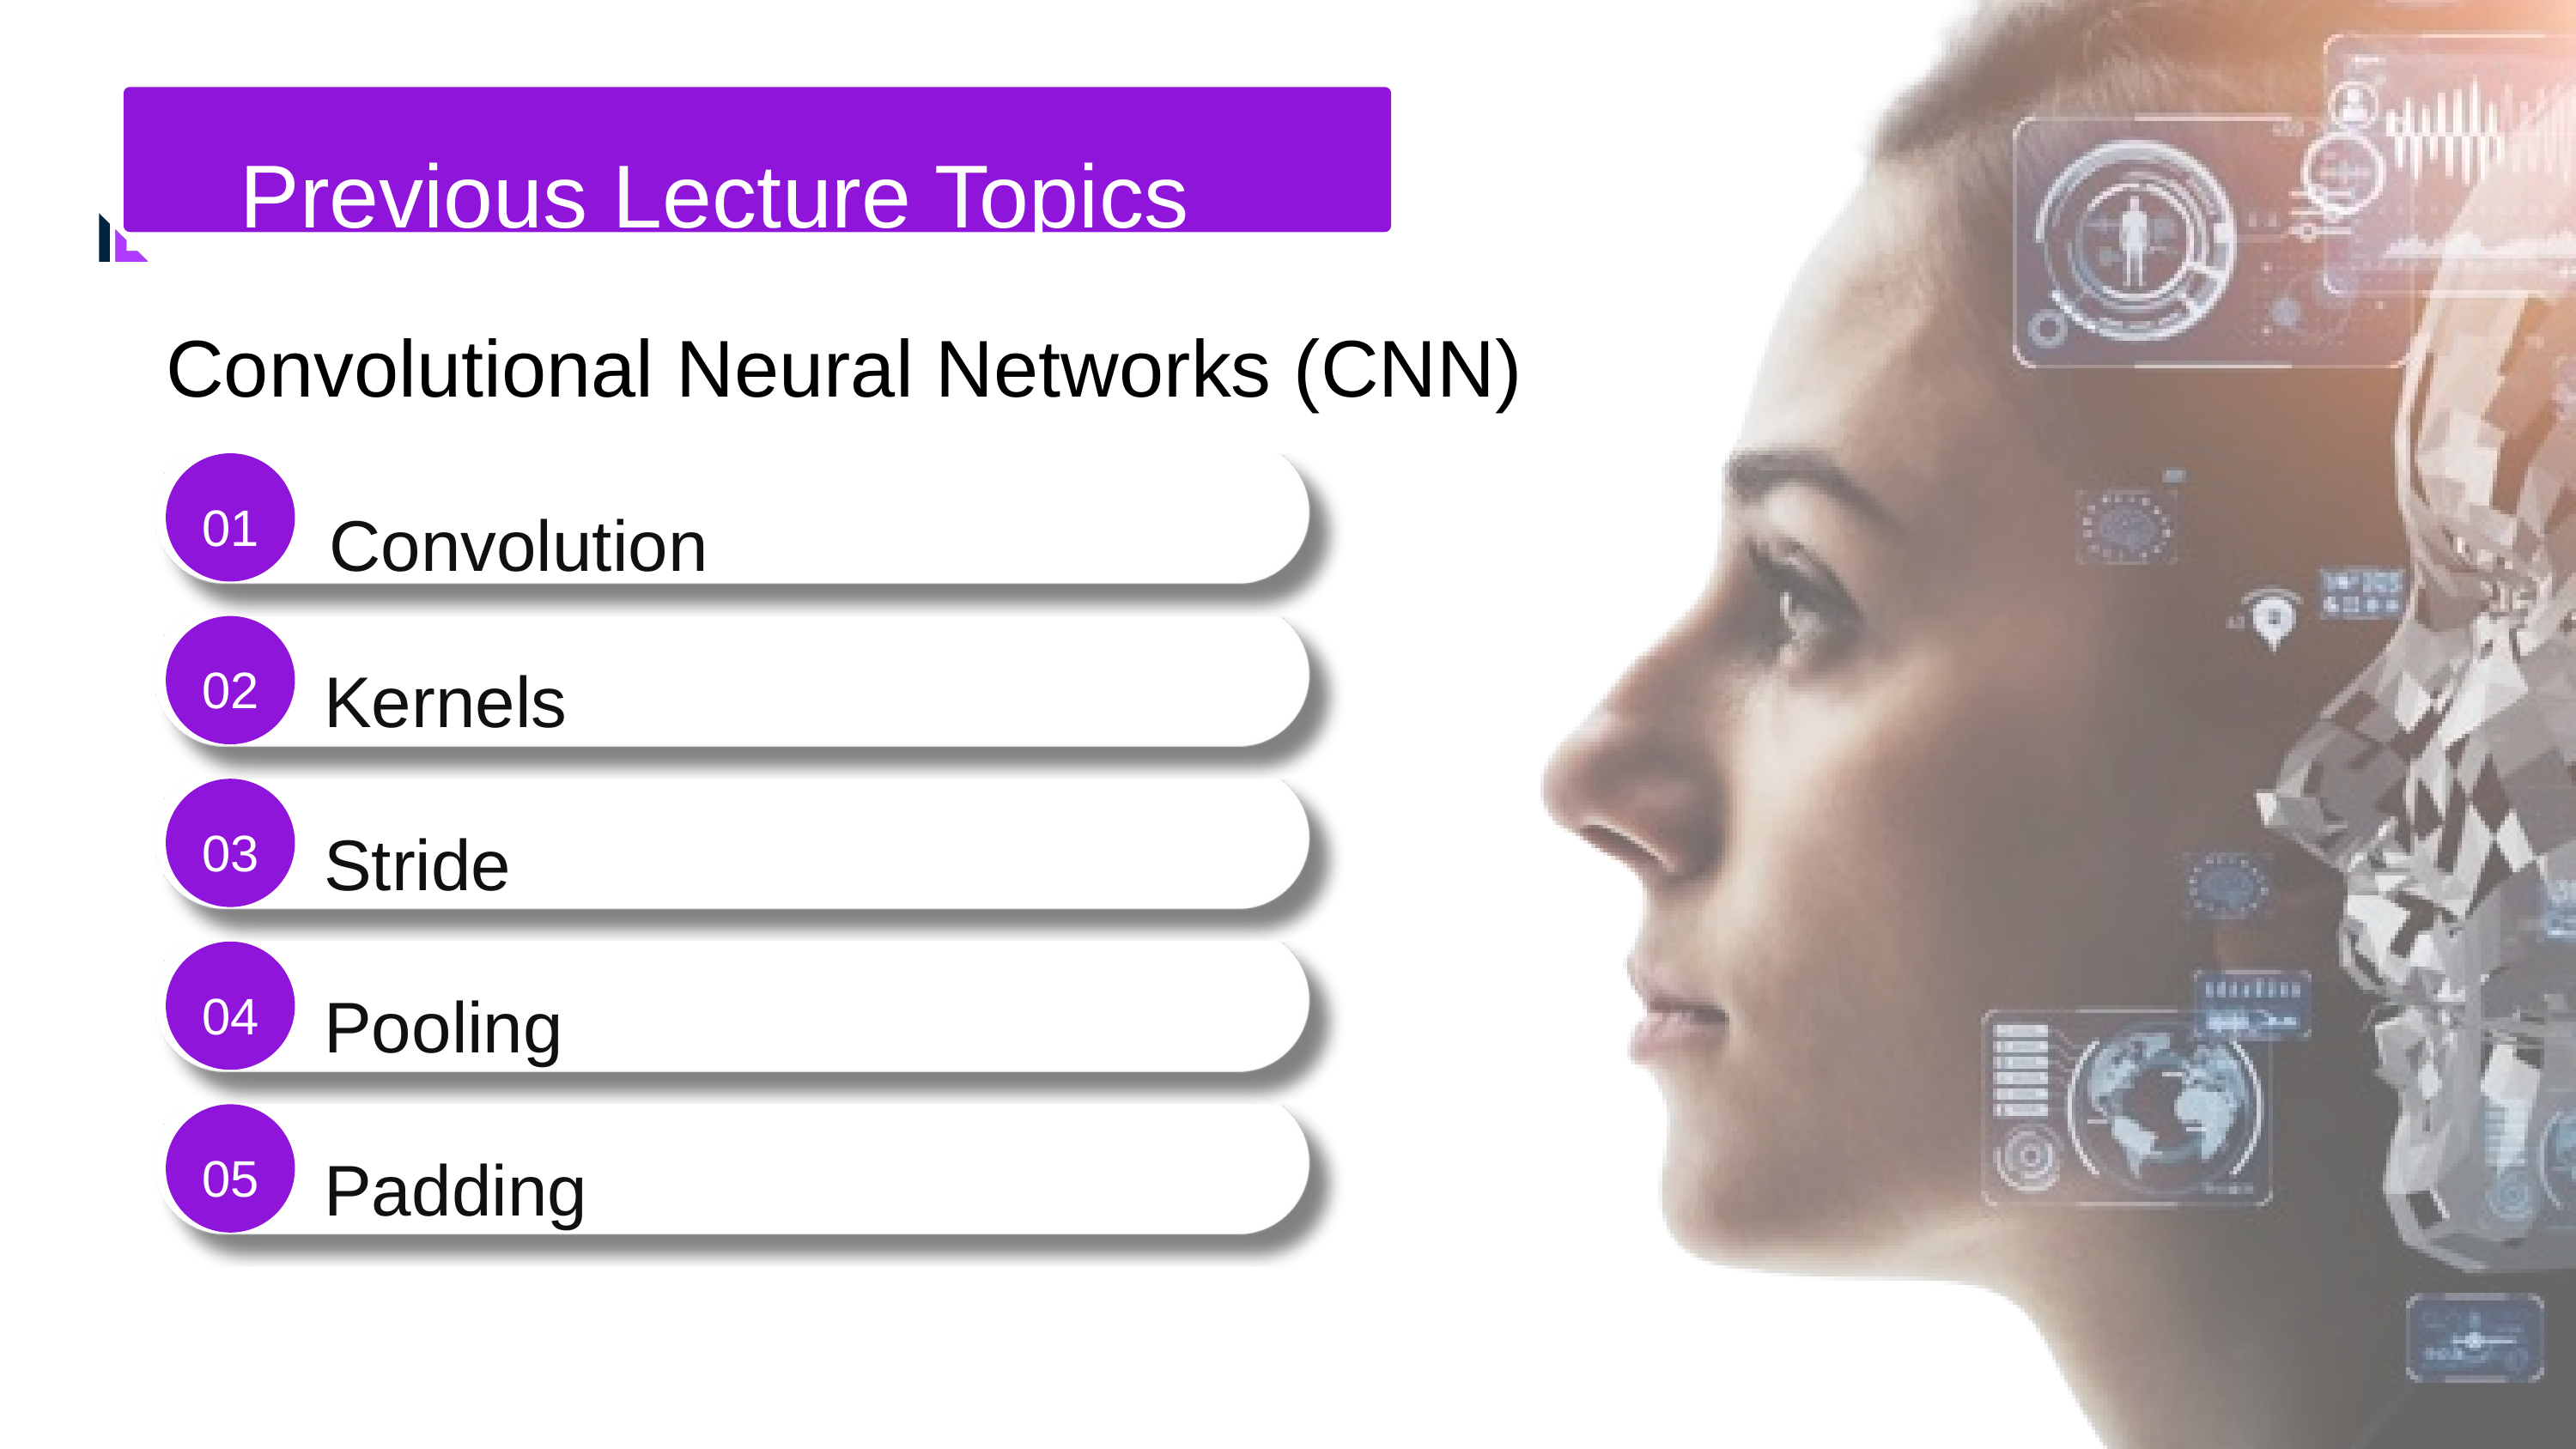

Previous Lecture Topics

Convolutional Neural Networks (CNN)

01
Convolution

02
Kernels

03
Stride

04
Pooling

05
Padding